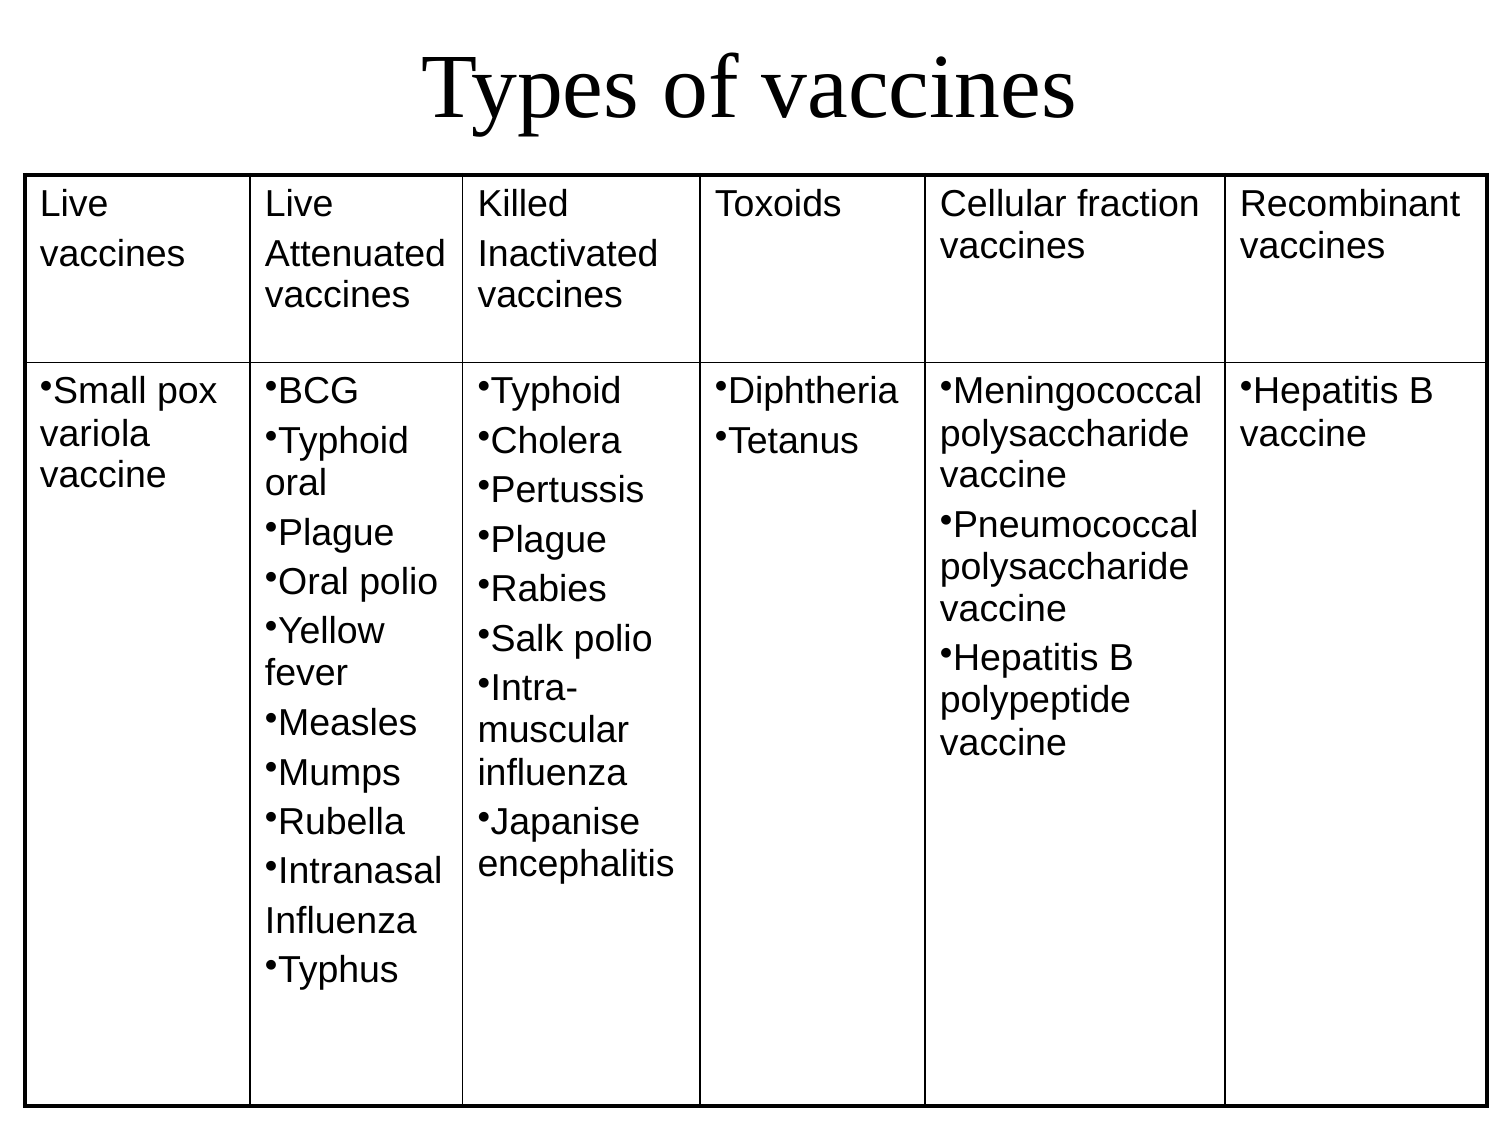

# Types of vaccines
| Live vaccines | Live Attenuated vaccines | Killed Inactivated vaccines | Toxoids | Cellular fraction vaccines | Recombinant vaccines |
| --- | --- | --- | --- | --- | --- |
| Small pox variola vaccine | BCG Typhoid oral Plague Oral polio Yellow fever Measles Mumps Rubella Intranasal Influenza Typhus | Typhoid Cholera Pertussis Plague Rabies Salk polio Intra-muscular influenza Japanise encephalitis | Diphtheria Tetanus | Meningococcal polysaccharide vaccine Pneumococcal polysaccharide vaccine Hepatitis B polypeptide vaccine | Hepatitis B vaccine |